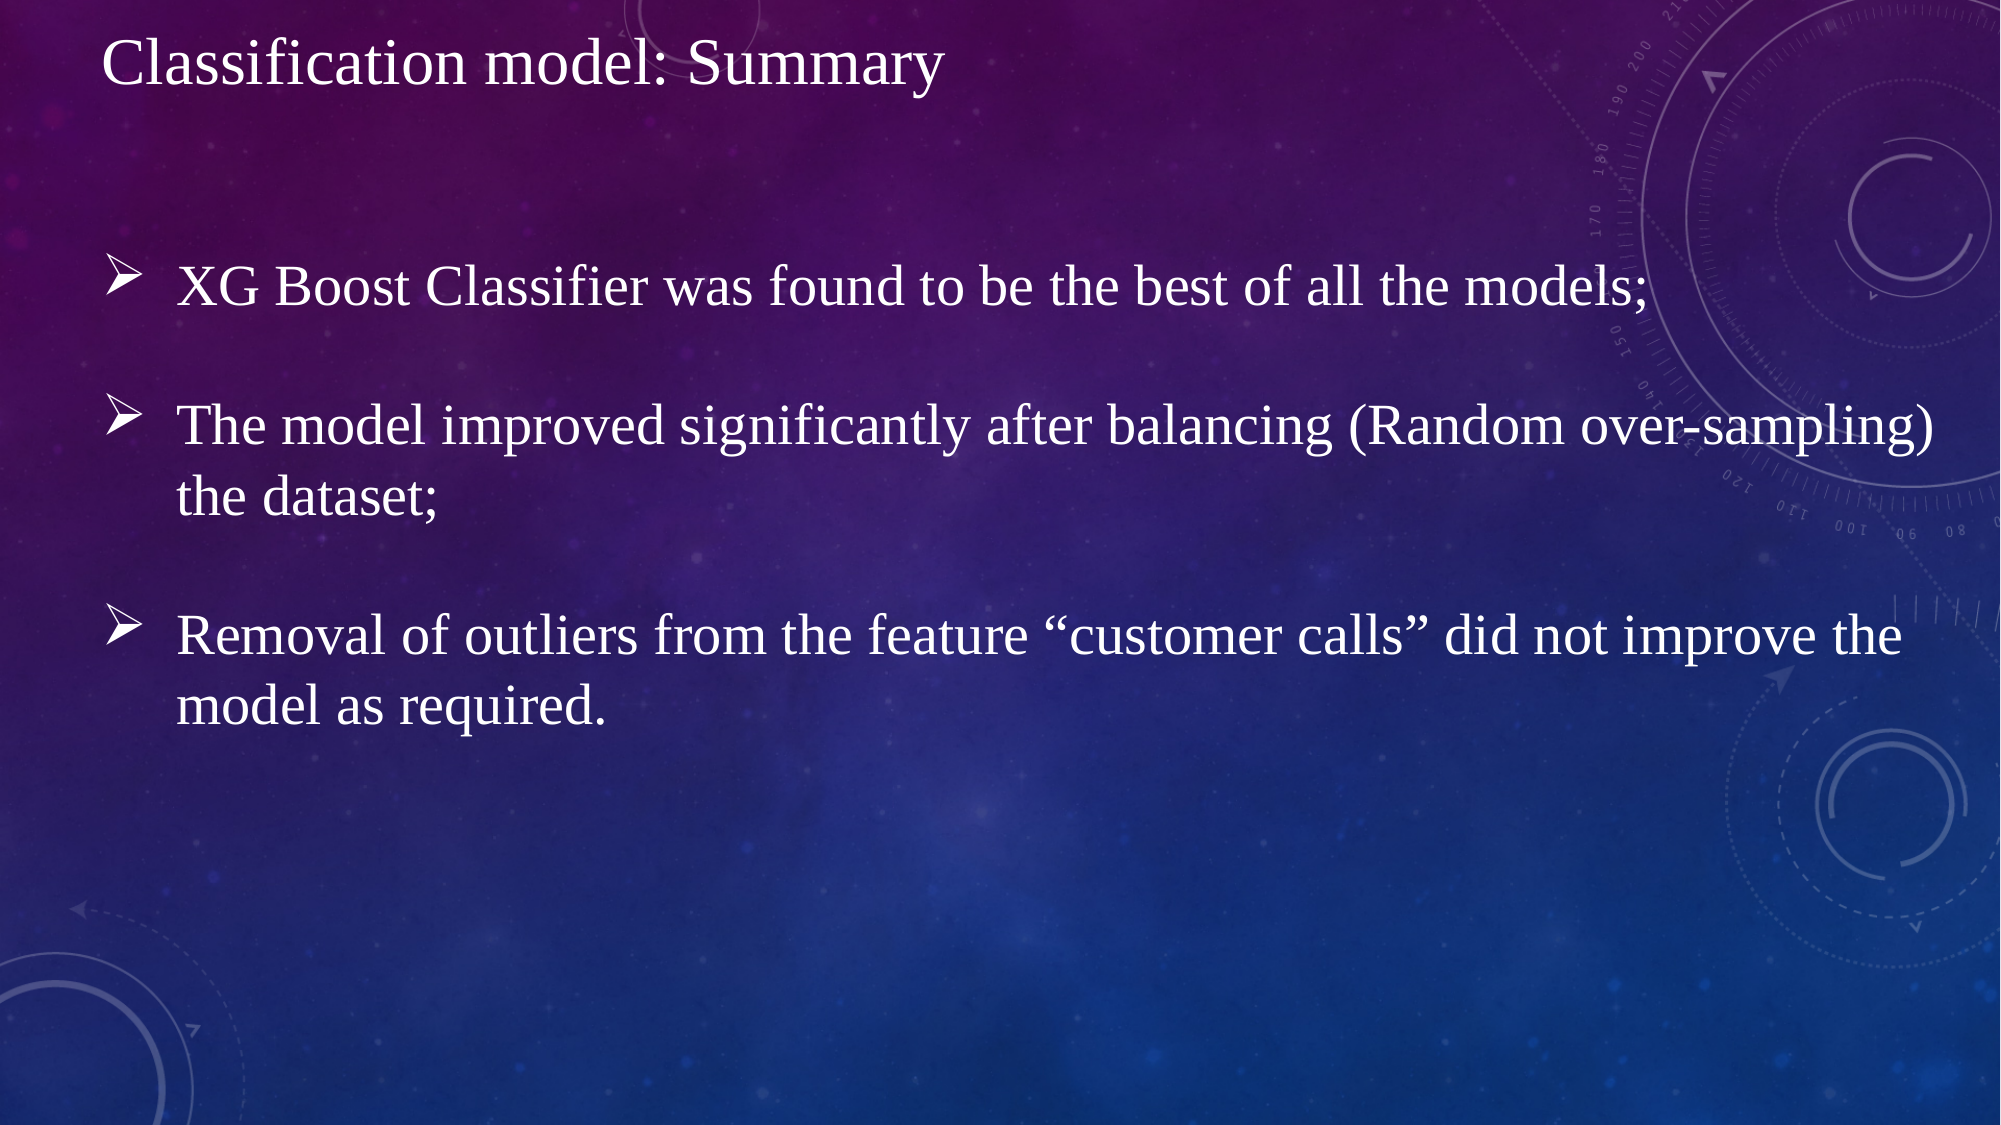

Classification model: Summary
XG Boost Classifier was found to be the best of all the models;

The model improved significantly after balancing (Random over-sampling) the dataset;

Removal of outliers from the feature “customer calls” did not improve the model as required.